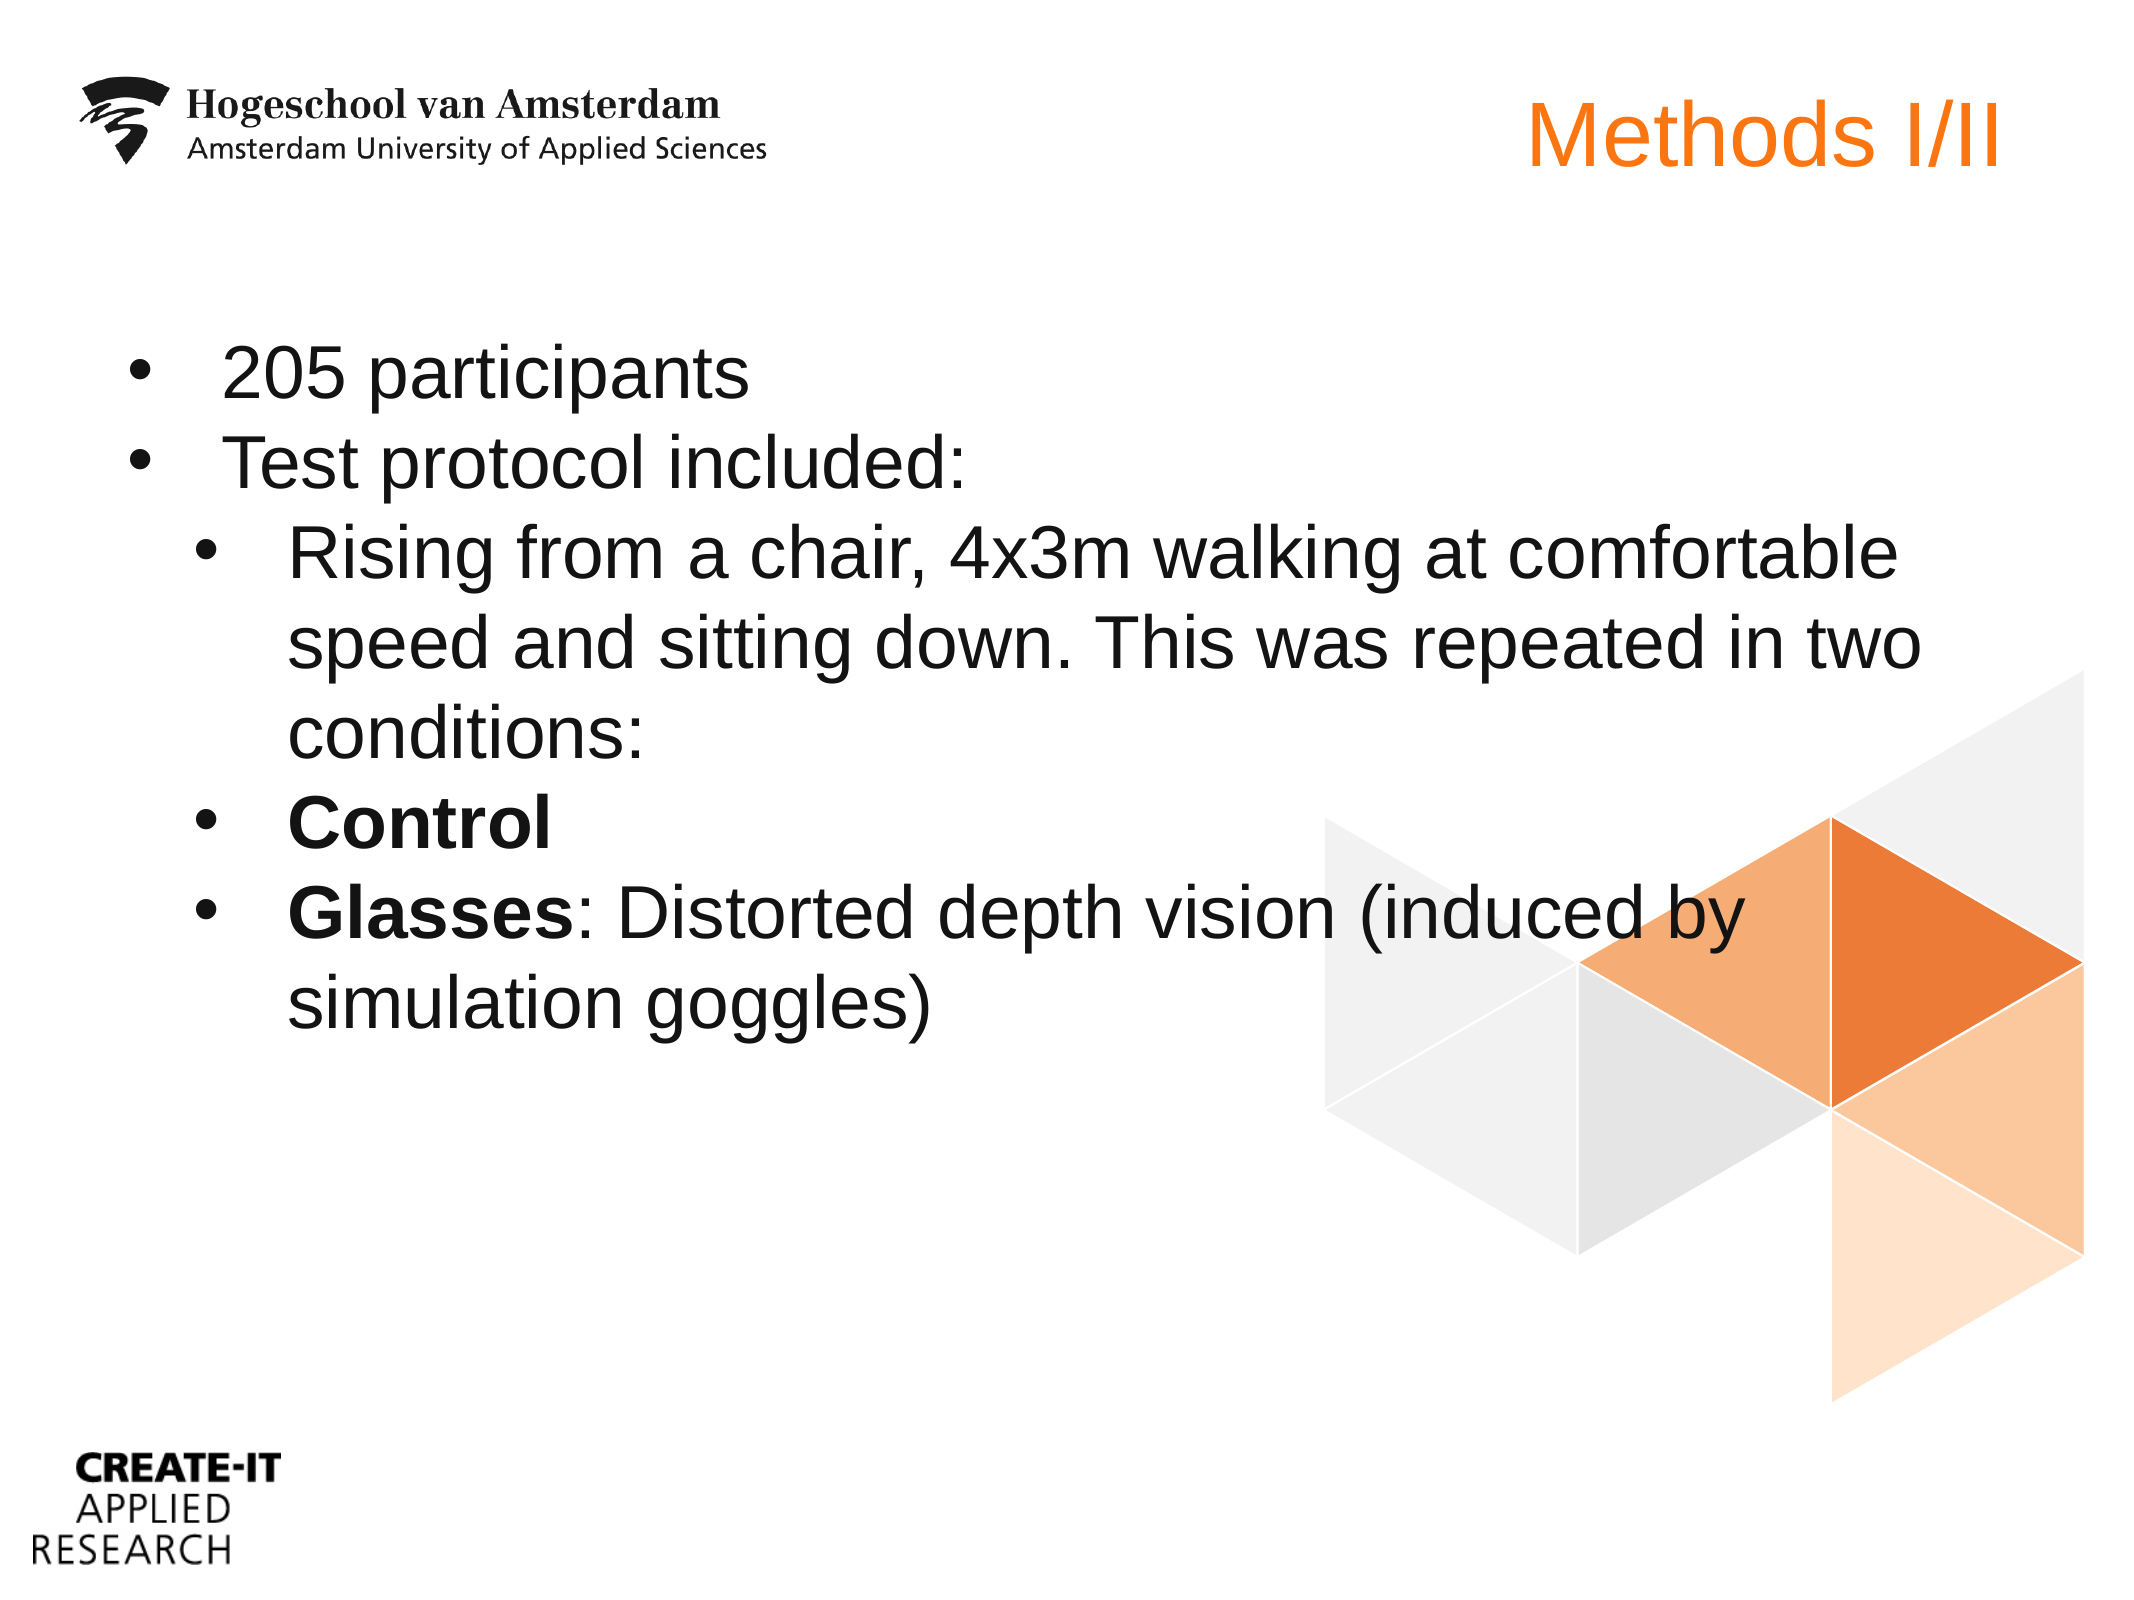

# Methods I/II
205 participants
Test protocol included:
Rising from a chair, 4x3m walking at comfortable speed and sitting down. This was repeated in two conditions:
Control
Glasses: Distorted depth vision (induced by simulation goggles)